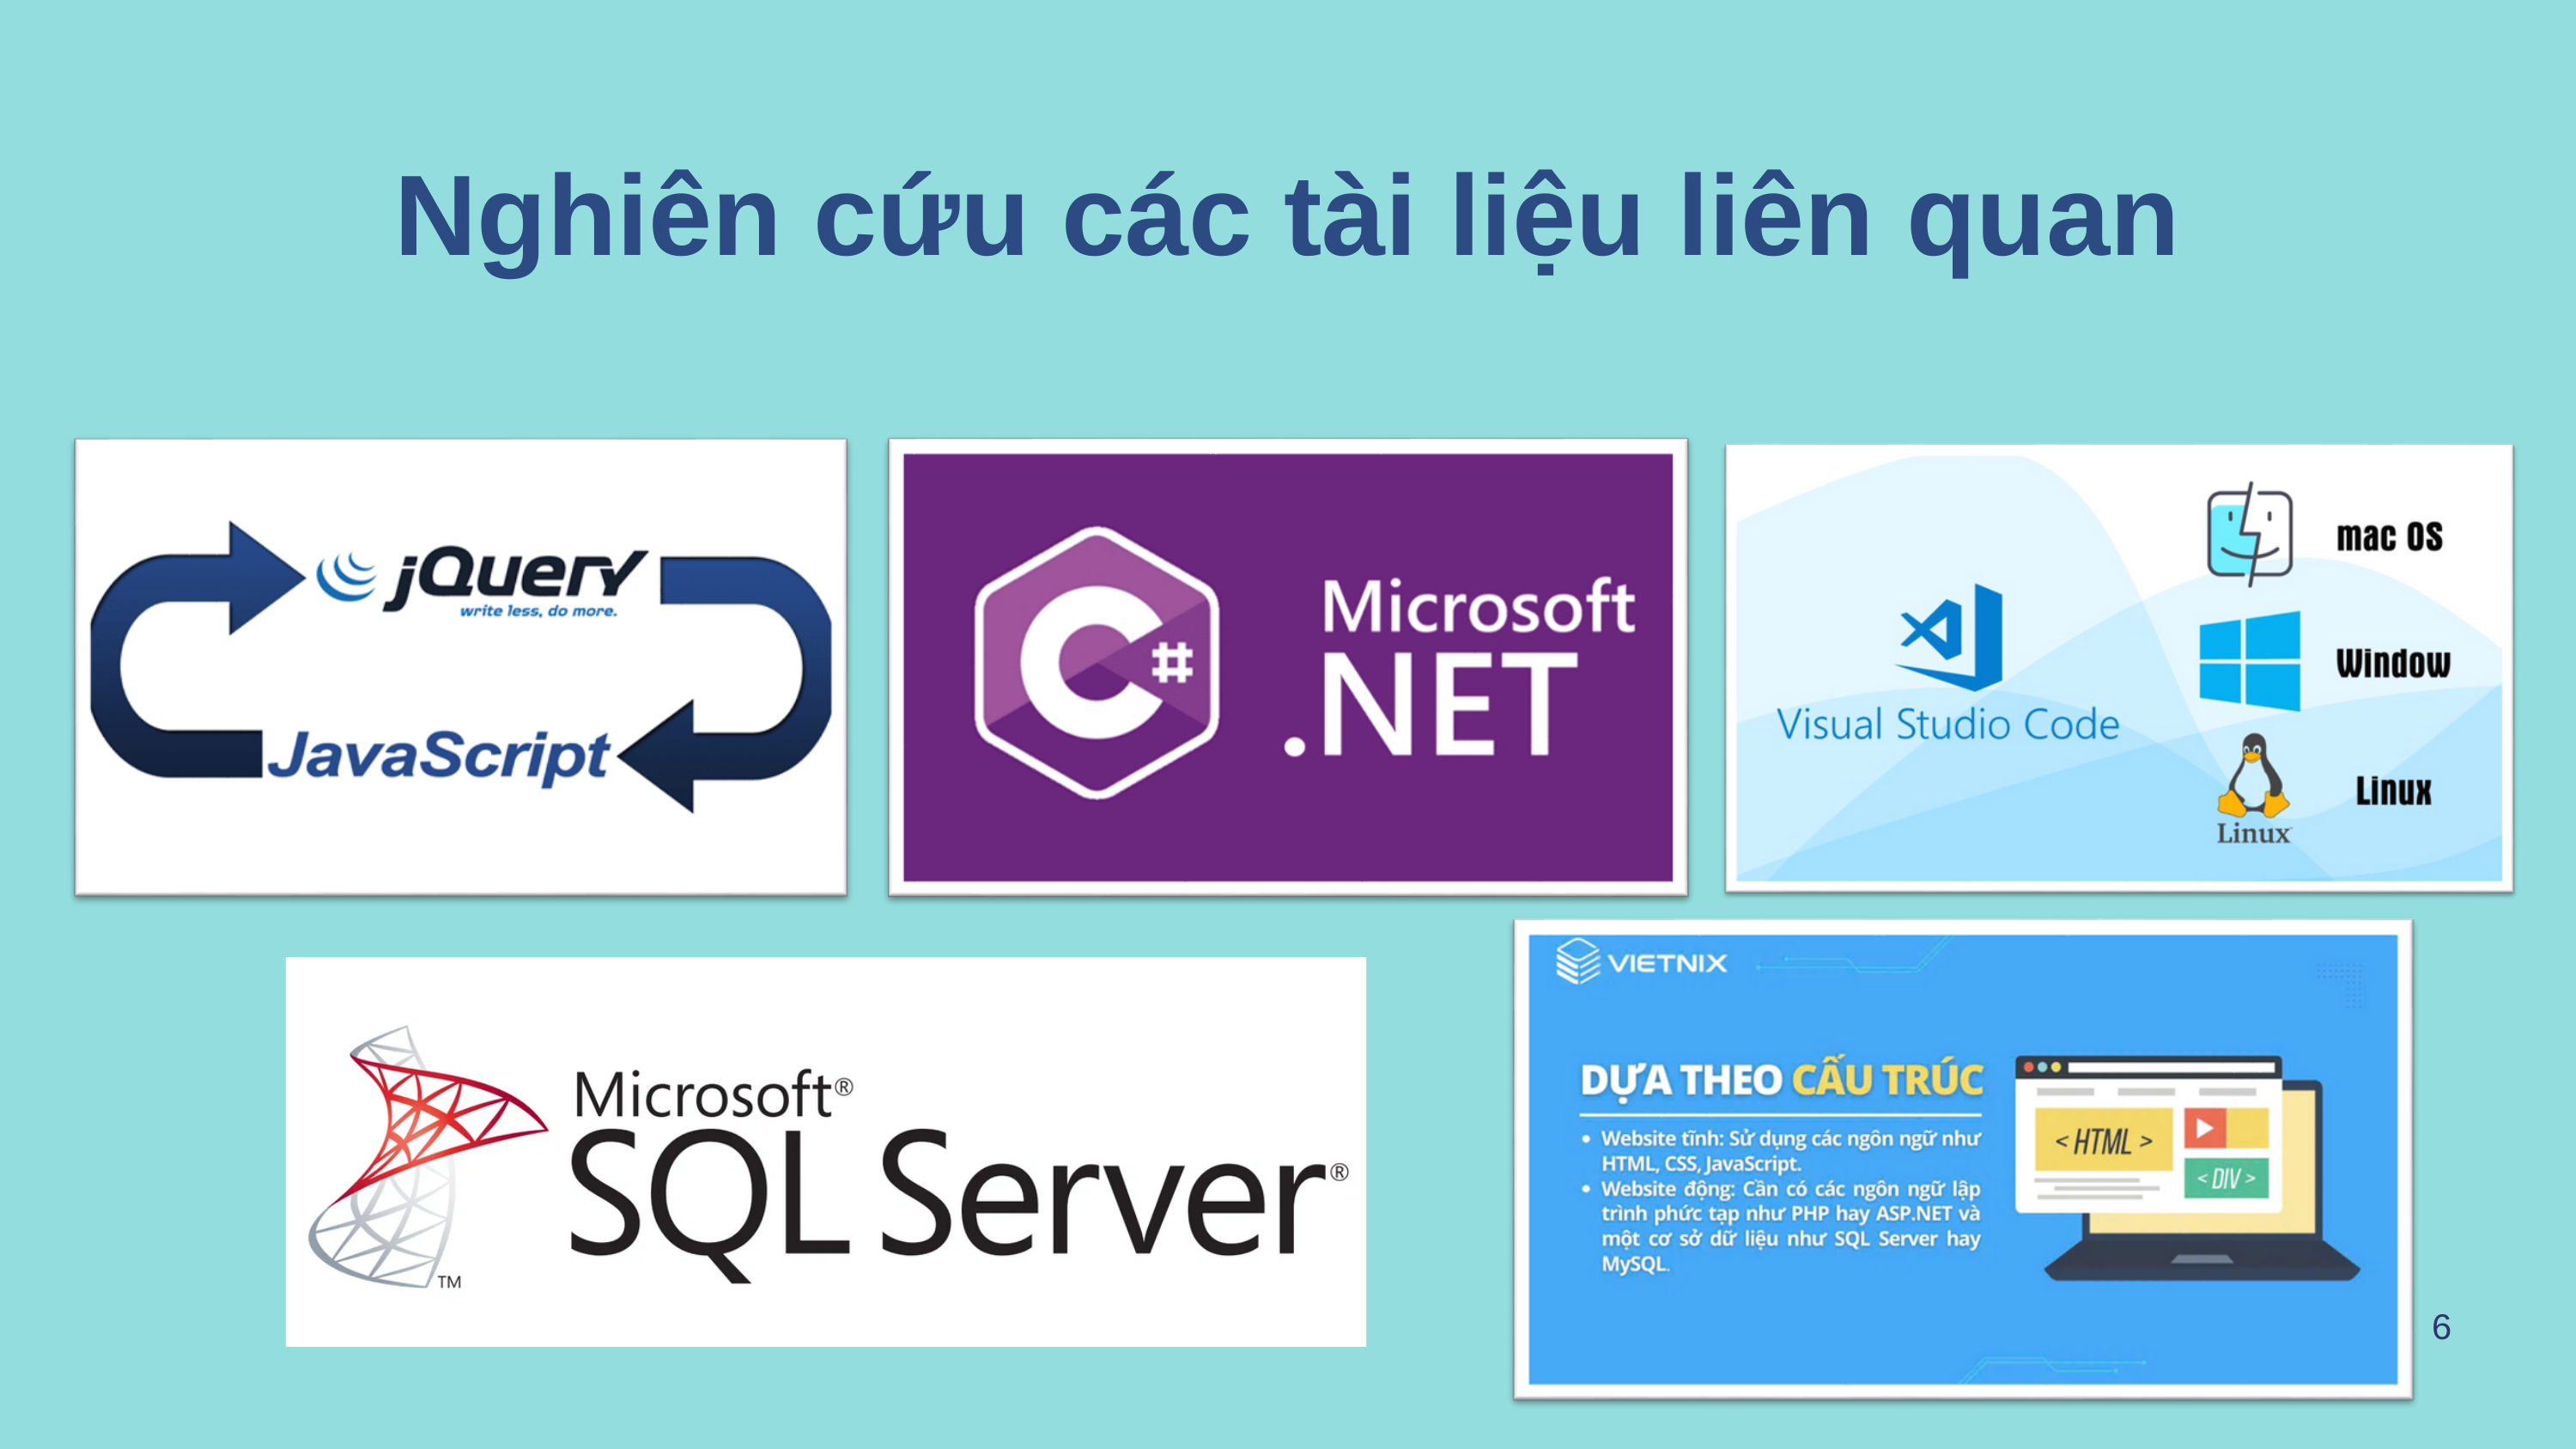

Nghiên cứu các tài liệu liên quan

6